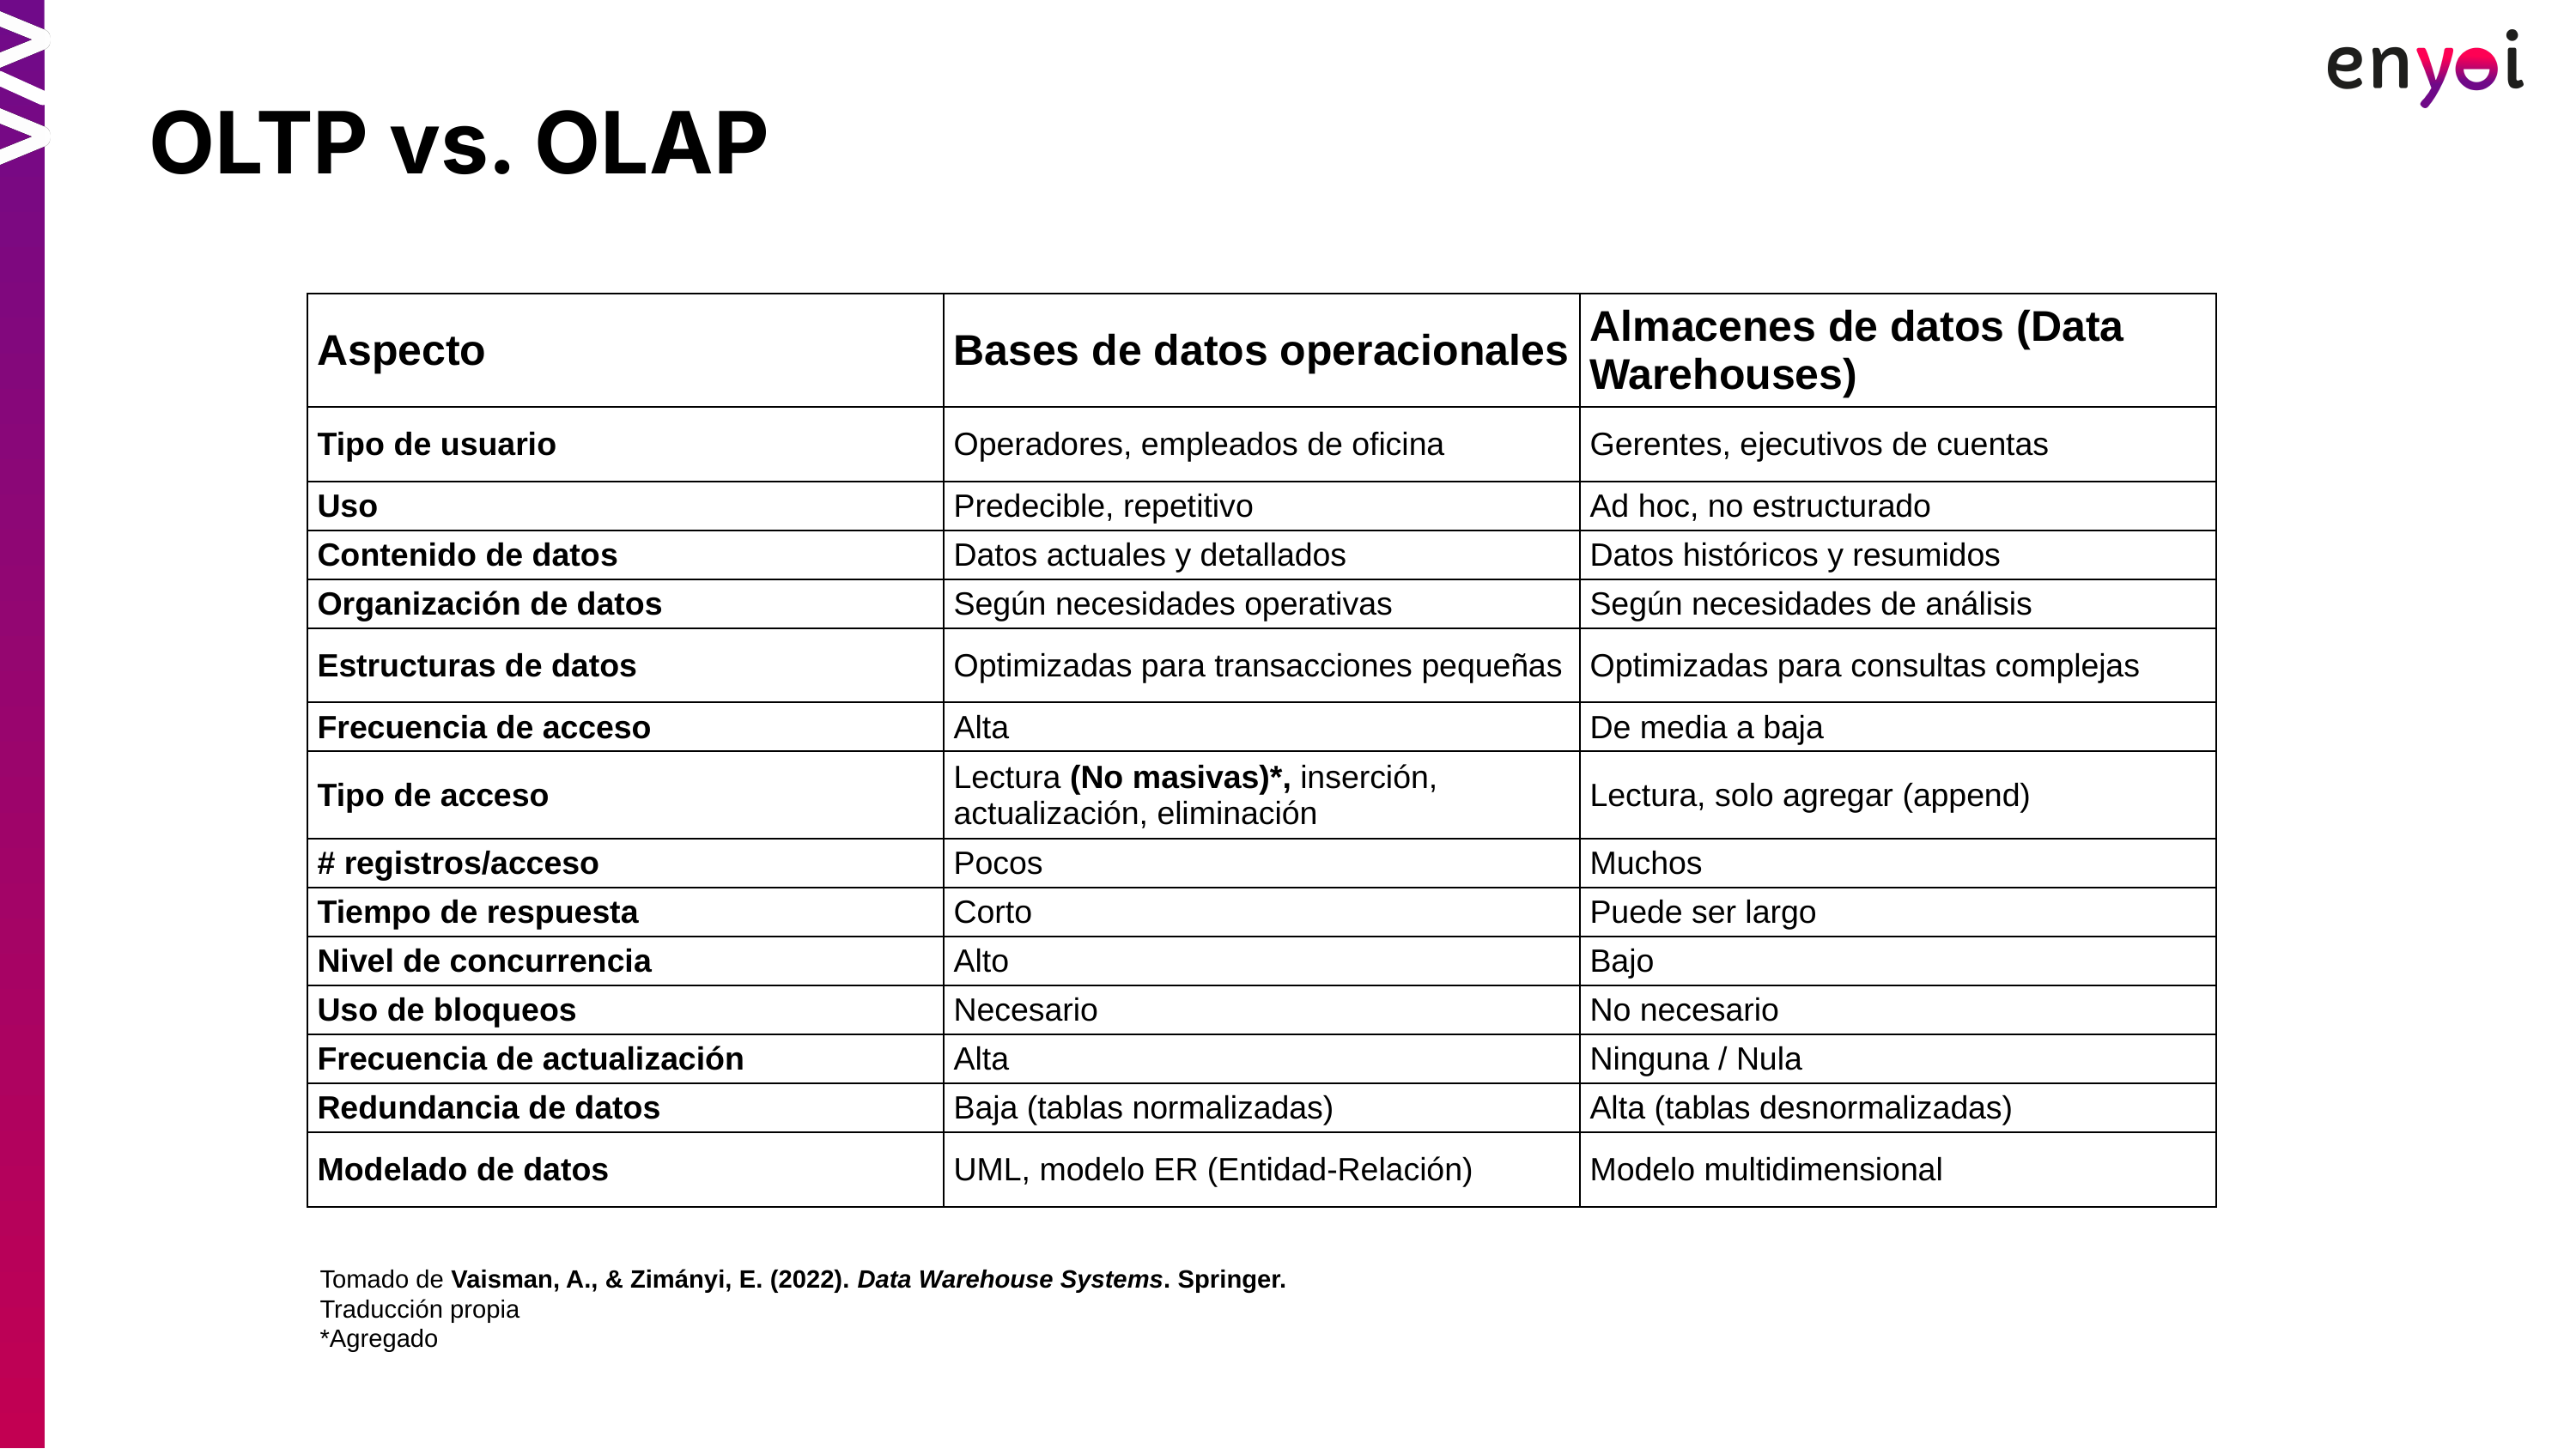

OLTP vs. OLAP

| Aspecto | Bases de datos operacionales | Almacenes de datos (Data Warehouses) |
| --- | --- | --- |
| Tipo de usuario | Operadores, empleados de oficina | Gerentes, ejecutivos de cuentas |
| Uso | Predecible, repetitivo | Ad hoc, no estructurado |
| Contenido de datos | Datos actuales y detallados | Datos históricos y resumidos |
| Organización de datos | Según necesidades operativas | Según necesidades de análisis |
| Estructuras de datos | Optimizadas para transacciones pequeñas | Optimizadas para consultas complejas |
| Frecuencia de acceso | Alta | De media a baja |
| Tipo de acceso | Lectura (No masivas)\*, inserción, actualización, eliminación | Lectura, solo agregar (append) |
| # registros/acceso | Pocos | Muchos |
| Tiempo de respuesta | Corto | Puede ser largo |
| Nivel de concurrencia | Alto | Bajo |
| Uso de bloqueos | Necesario | No necesario |
| Frecuencia de actualización | Alta | Ninguna / Nula |
| Redundancia de datos | Baja (tablas normalizadas) | Alta (tablas desnormalizadas) |
| Modelado de datos | UML, modelo ER (Entidad-Relación) | Modelo multidimensional |

Tomado de Vaisman, A., & Zimányi, E. (2022). Data Warehouse Systems. Springer.
Traducción propia
*Agregado